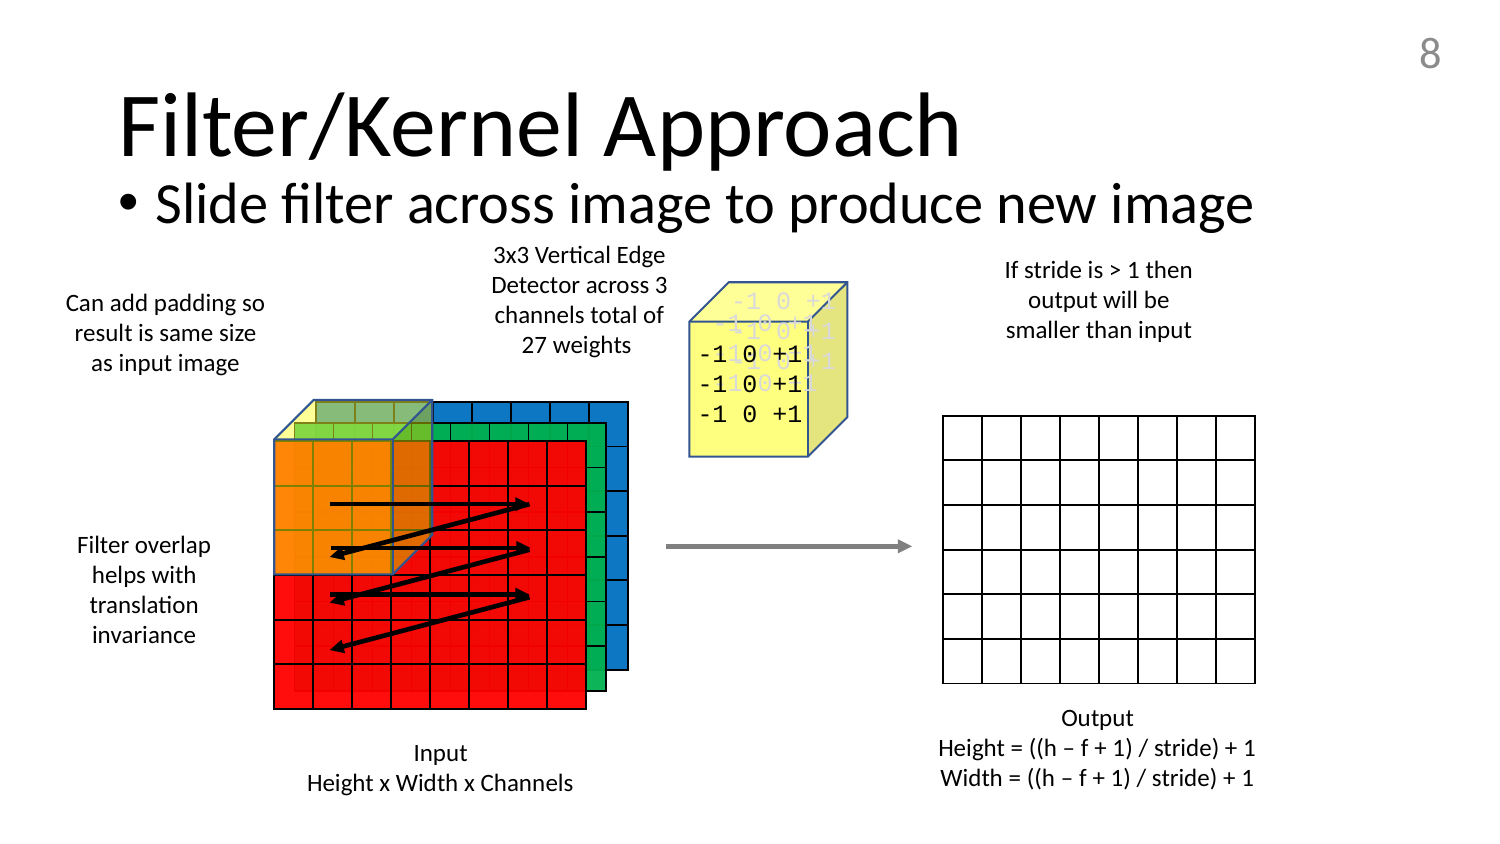

8
# Filter/Kernel Approach
Slide filter across image to produce new image
3x3 Vertical Edge Detector across 3 channels total of 27 weights
If stride is > 1 then output will be smaller than input
-1 0 +1
-1 0 +1
-1 0 +1
Can add padding so result is same size as input image

-1 0 +1
-1 0 +1
-1 0 +1
-1 0 +1
-1 0 +1
-1 0 +1

|  |  |  |  |  |  |  |  |
| --- | --- | --- | --- | --- | --- | --- | --- |
|  |  |  |  |  |  |  |  |
|  |  |  |  |  |  |  |  |
|  |  |  |  |  |  |  |  |
|  |  |  |  |  |  |  |  |
|  |  |  |  |  |  |  |  |
|  |  |  |  |  |  |  |  |
| --- | --- | --- | --- | --- | --- | --- | --- |
|  |  |  |  |  |  |  |  |
|  |  |  |  |  |  |  |  |
|  |  |  |  |  |  |  |  |
|  |  |  |  |  |  |  |  |
|  |  |  |  |  |  |  |  |
|  |  |  |  |  |  |  |  |
| --- | --- | --- | --- | --- | --- | --- | --- |
|  |  |  |  |  |  |  |  |
|  |  |  |  |  |  |  |  |
|  |  |  |  |  |  |  |  |
|  |  |  |  |  |  |  |  |
|  |  |  |  |  |  |  |  |
|  |  |  |  |  |  |  |  |
| --- | --- | --- | --- | --- | --- | --- | --- |
|  |  |  |  |  |  |  |  |
|  |  |  |  |  |  |  |  |
|  |  |  |  |  |  |  |  |
|  |  |  |  |  |  |  |  |
|  |  |  |  |  |  |  |  |
Filter overlap helps with translation invariance
Output
Height = ((h – f + 1) / stride) + 1
Width = ((h – f + 1) / stride) + 1
Input
Height x Width x Channels